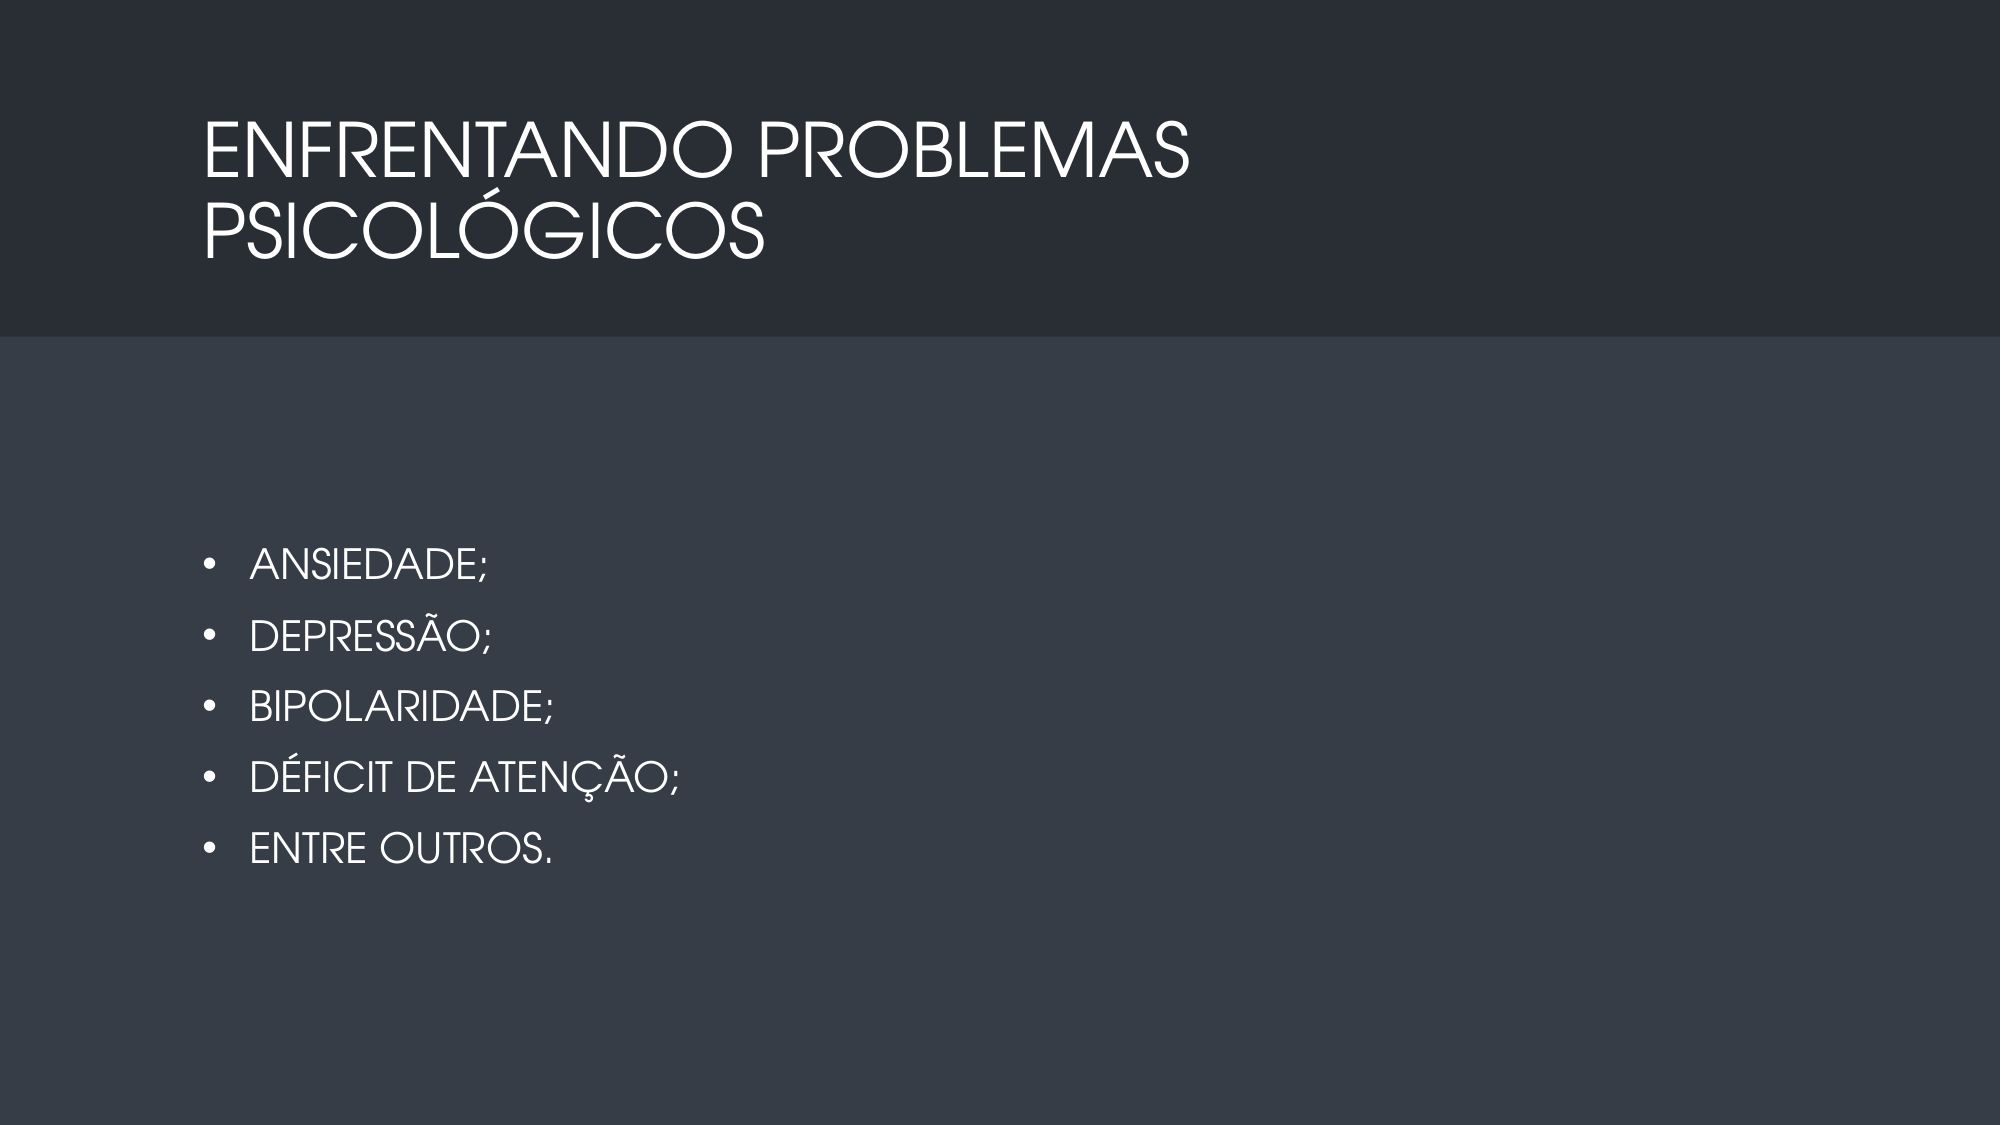

# Enfrentando problemas psicológicos

Ansiedade;
Depressão;
Bipolaridade;
Déficit de atenção;
Entre outros.